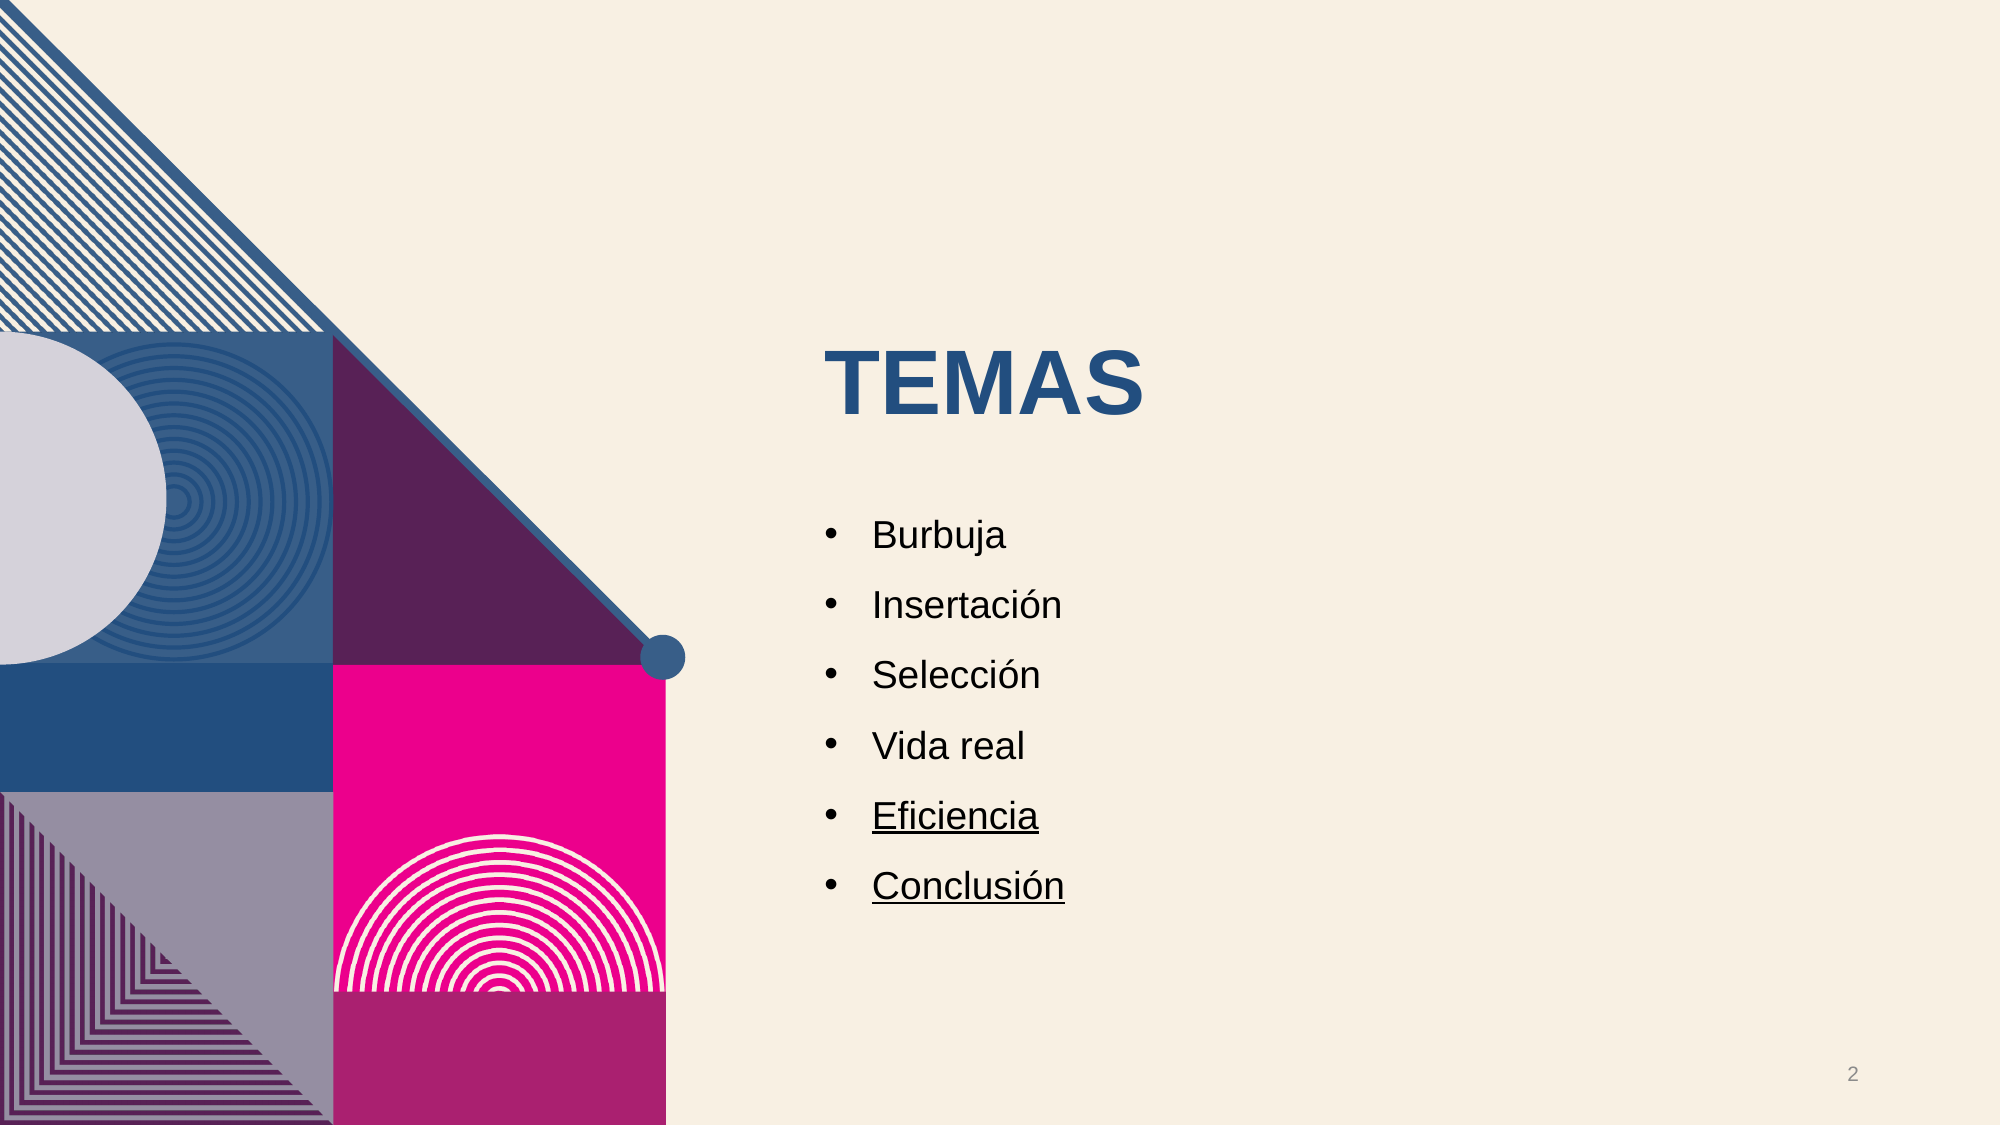

# TEMAS
Burbuja
Insertación
Selección
Vida real
Eficiencia
Conclusión
2